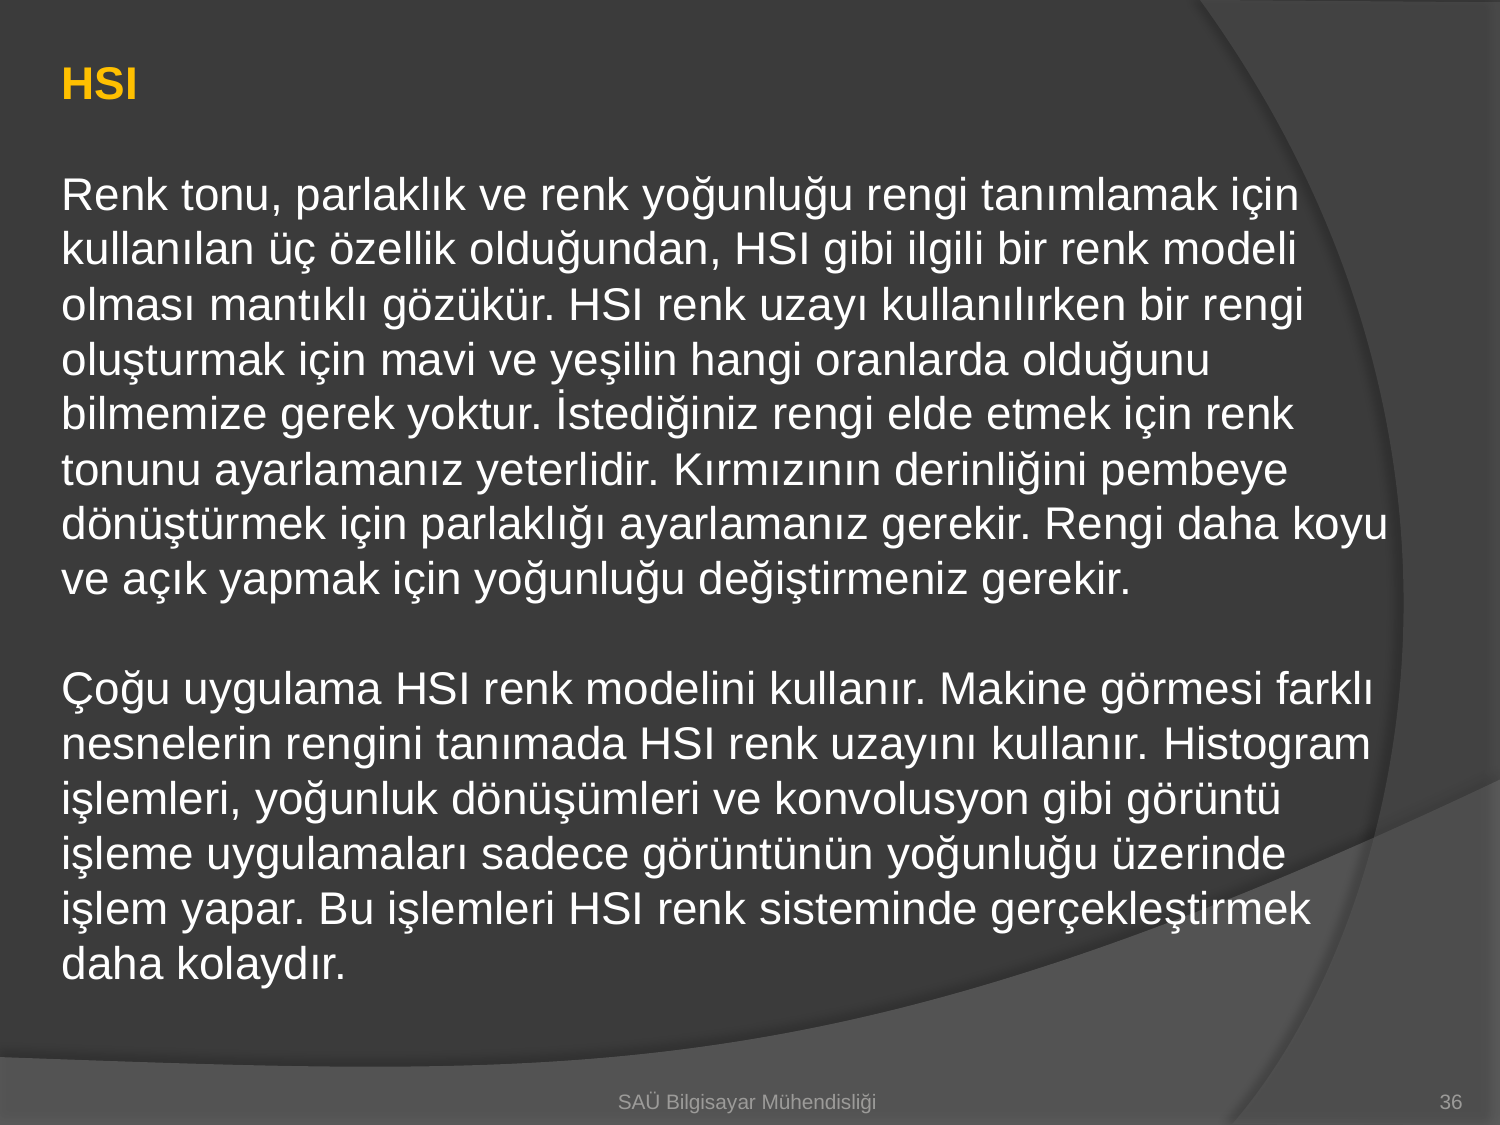

HSI

Renk tonu, parlaklık ve renk yoğunluğu rengi tanımlamak için kullanılan üç özellik olduğundan, HSI gibi ilgili bir renk modeli olması mantıklı gözükür. HSI renk uzayı kullanılırken bir rengi oluşturmak için mavi ve yeşilin hangi oranlarda olduğunu bilmemize gerek yoktur. İstediğiniz rengi elde etmek için renk tonunu ayarlamanız yeterlidir. Kırmızının derinliğini pembeye dönüştürmek için parlaklığı ayarlamanız gerekir. Rengi daha koyu ve açık yapmak için yoğunluğu değiştirmeniz gerekir.

Çoğu uygulama HSI renk modelini kullanır. Makine görmesi farklı nesnelerin rengini tanımada HSI renk uzayını kullanır. Histogram işlemleri, yoğunluk dönüşümleri ve konvolusyon gibi görüntü işleme uygulamaları sadece görüntünün yoğunluğu üzerinde işlem yapar. Bu işlemleri HSI renk sisteminde gerçekleştirmek daha kolaydır.

SAÜ Bilgisayar Mühendisliği
36